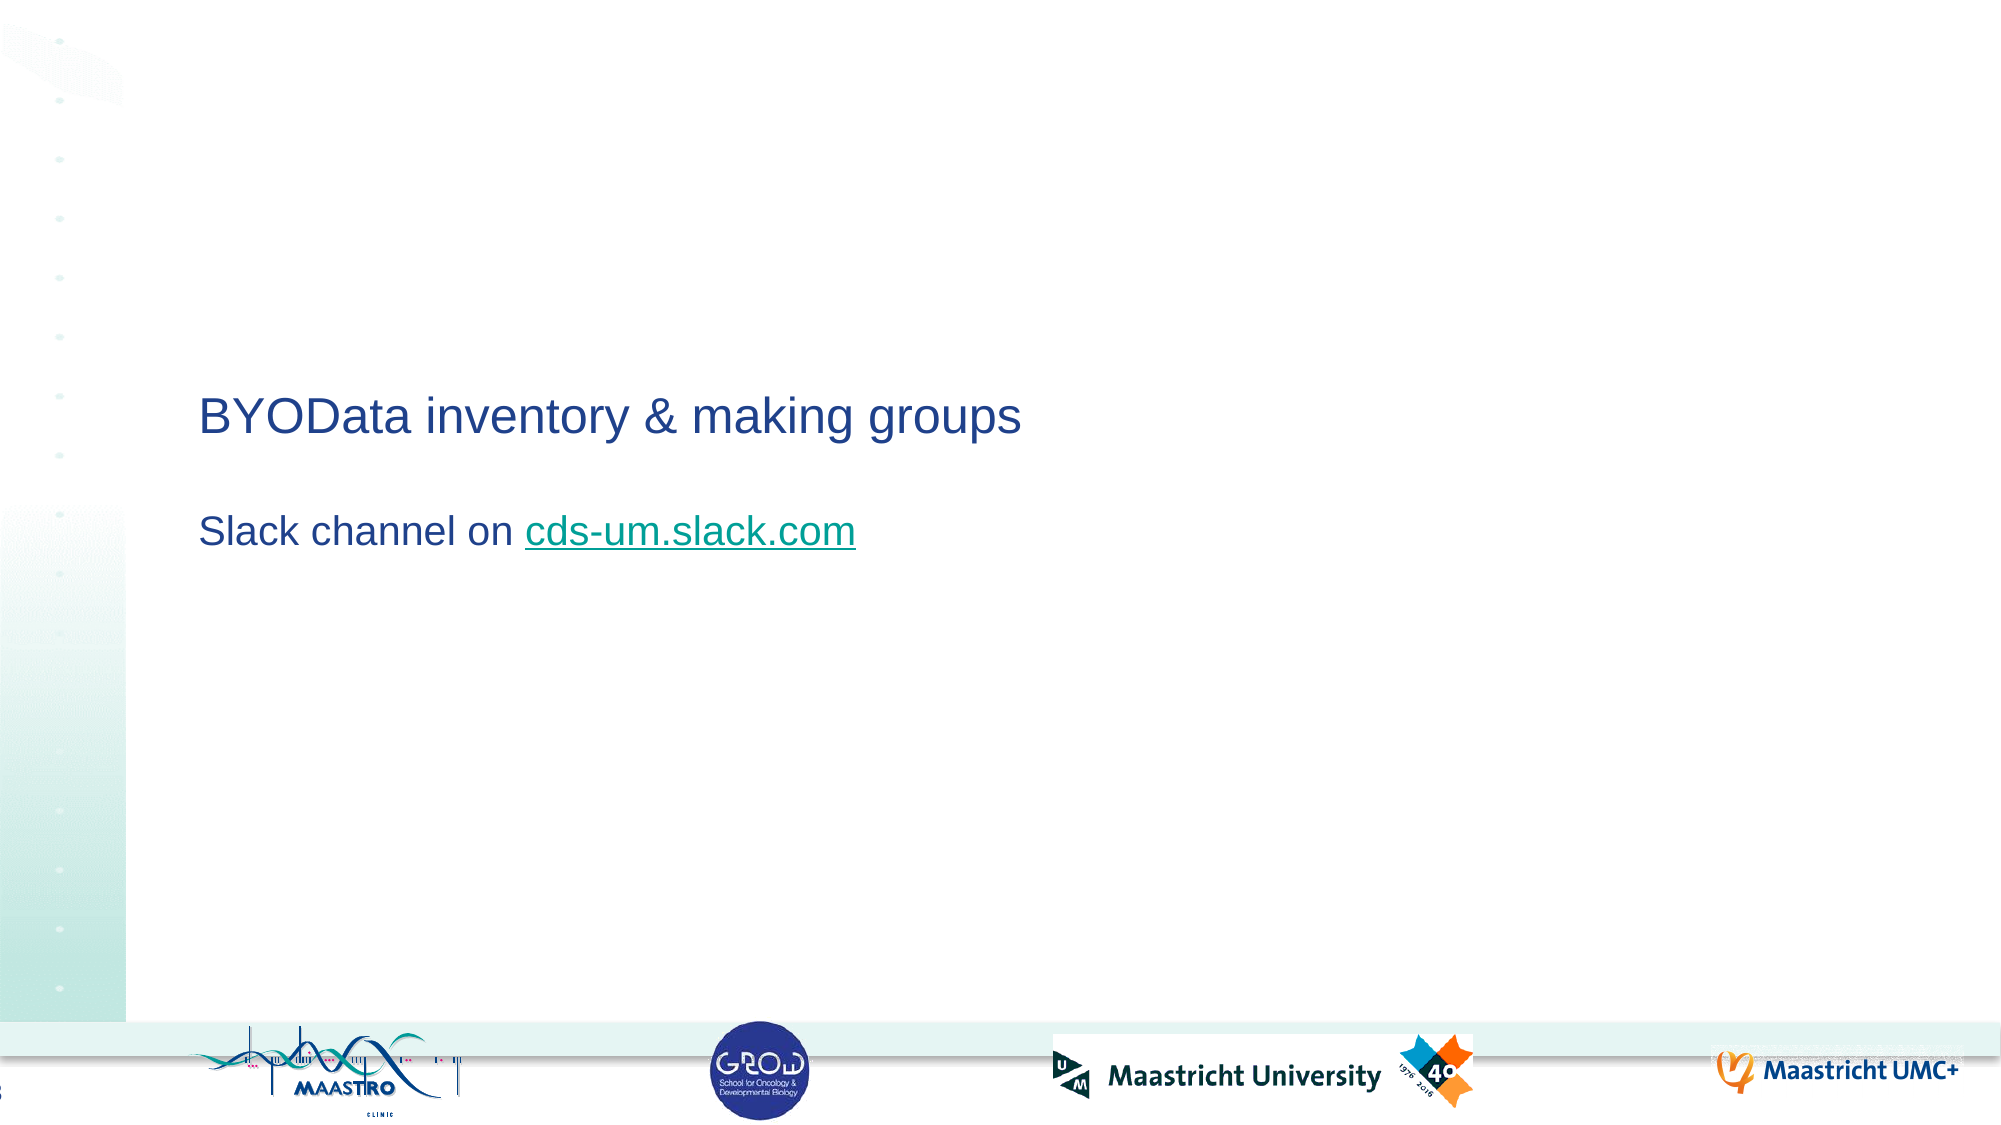

# BYOData inventory & making groups Slack channel on cds-um.slack.com